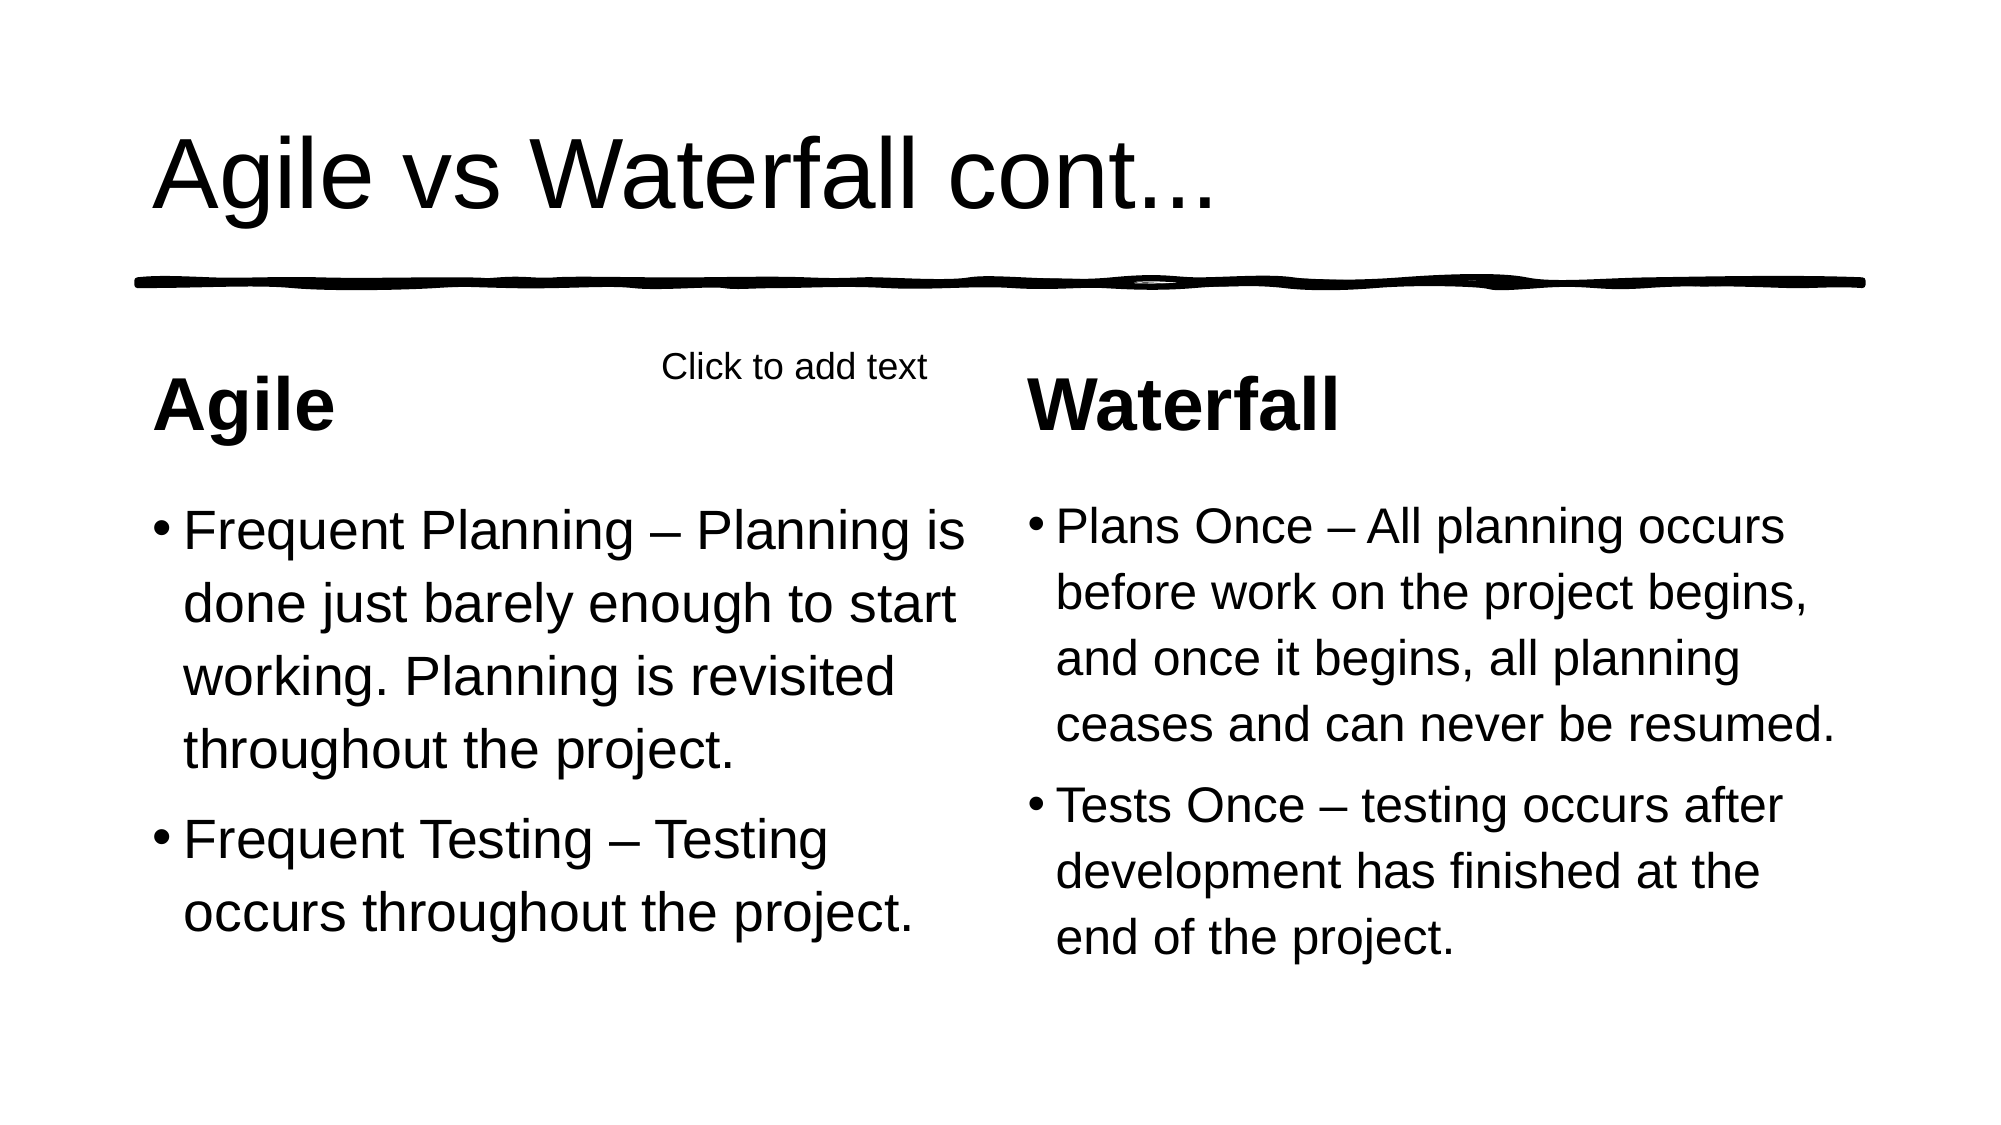

# Agile vs Waterfall cont...
Agile
Waterfall
Click to add text
Frequent Planning – Planning is done just barely enough to start working. Planning is revisited throughout the project.
Frequent Testing – Testing occurs throughout the project.

Plans Once – All planning occurs before work on the project begins, and once it begins, all planning ceases and can never be resumed.
Tests Once – testing occurs after development has finished at the end of the project.